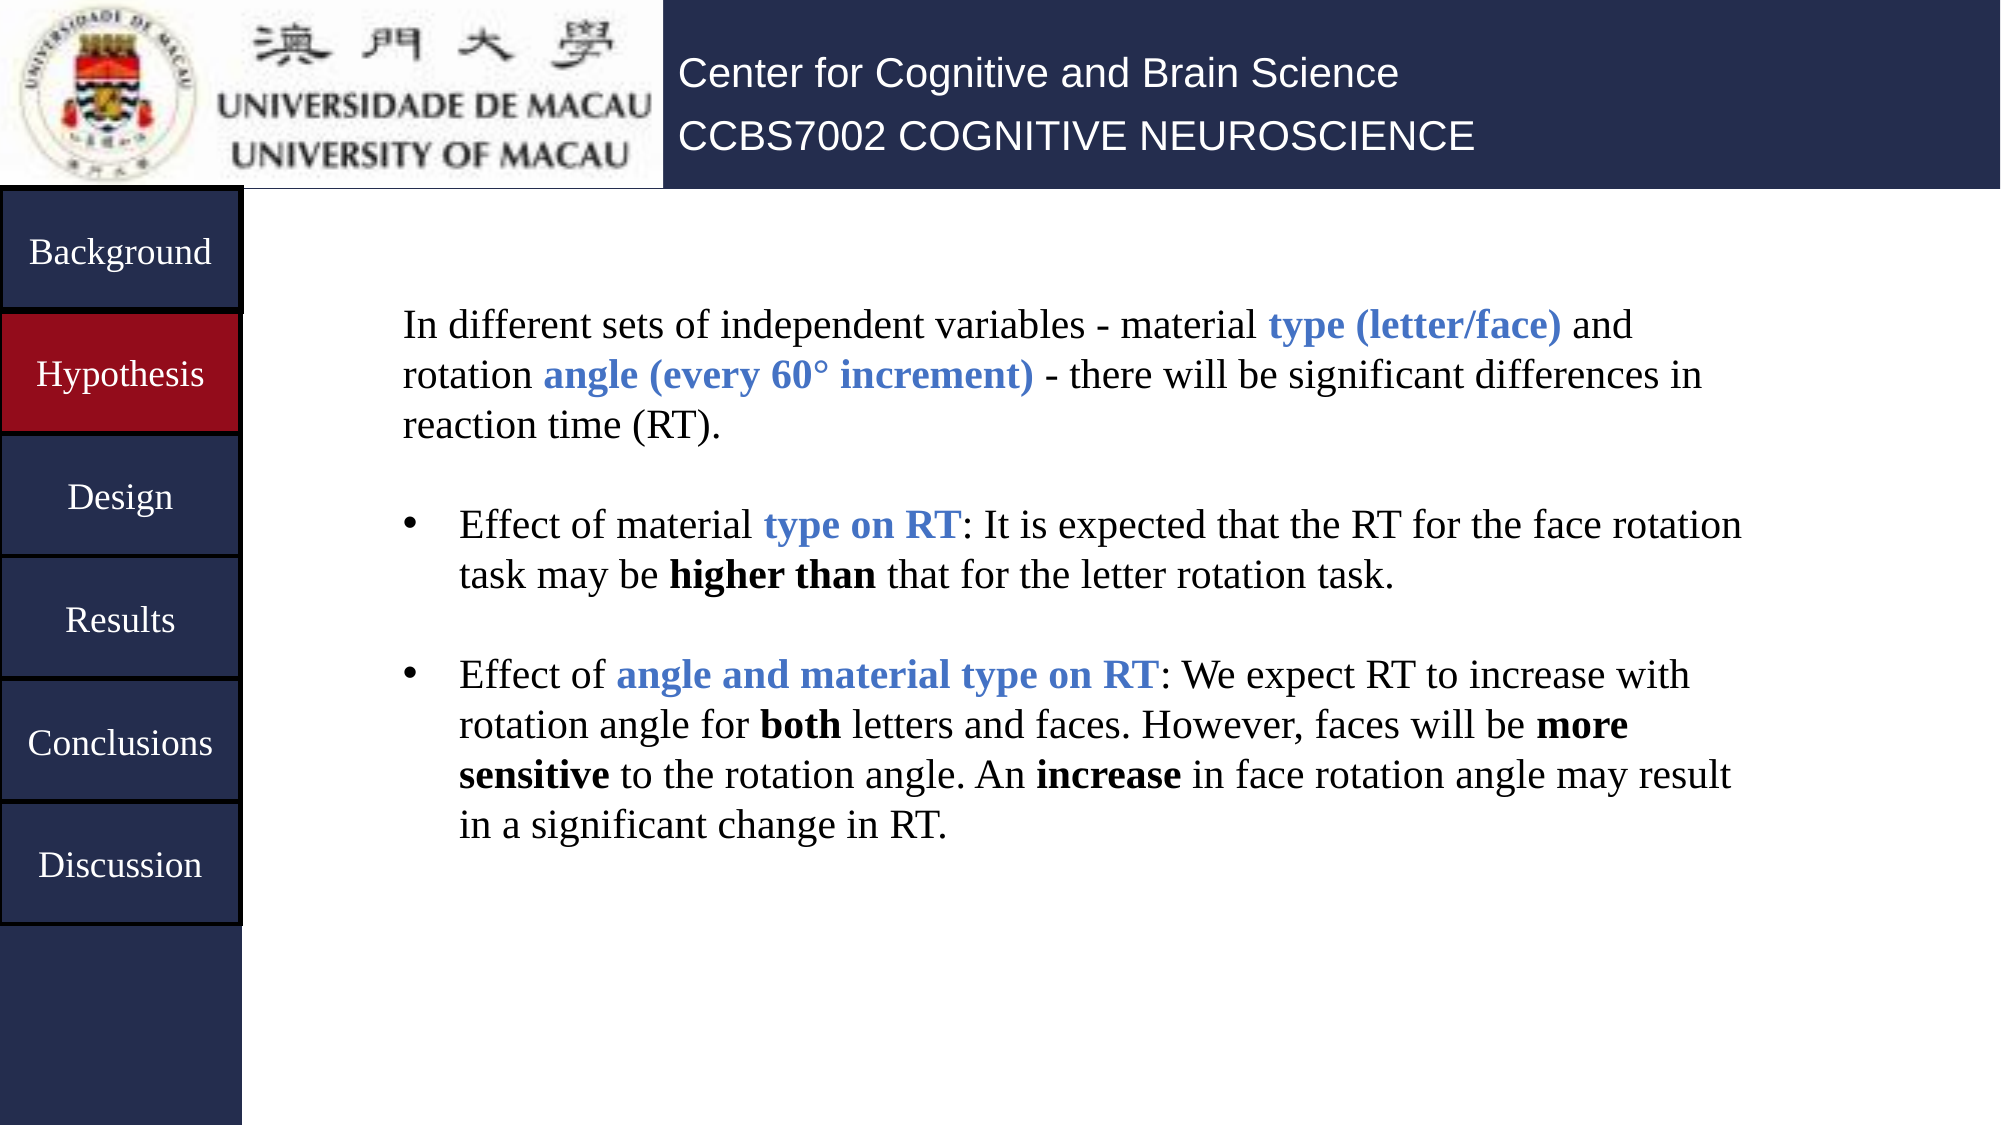

In different sets of independent variables - material type (letter/face) and rotation angle (every 60° increment) - there will be significant differences in reaction time (RT).

Effect of material type on RT: It is expected that the RT for the face rotation task may be higher than that for the letter rotation task.

Effect of angle and material type on RT: We expect RT to increase with rotation angle for both letters and faces. However, faces will be more sensitive to the rotation angle. An increase in face rotation angle may result in a significant change in RT.